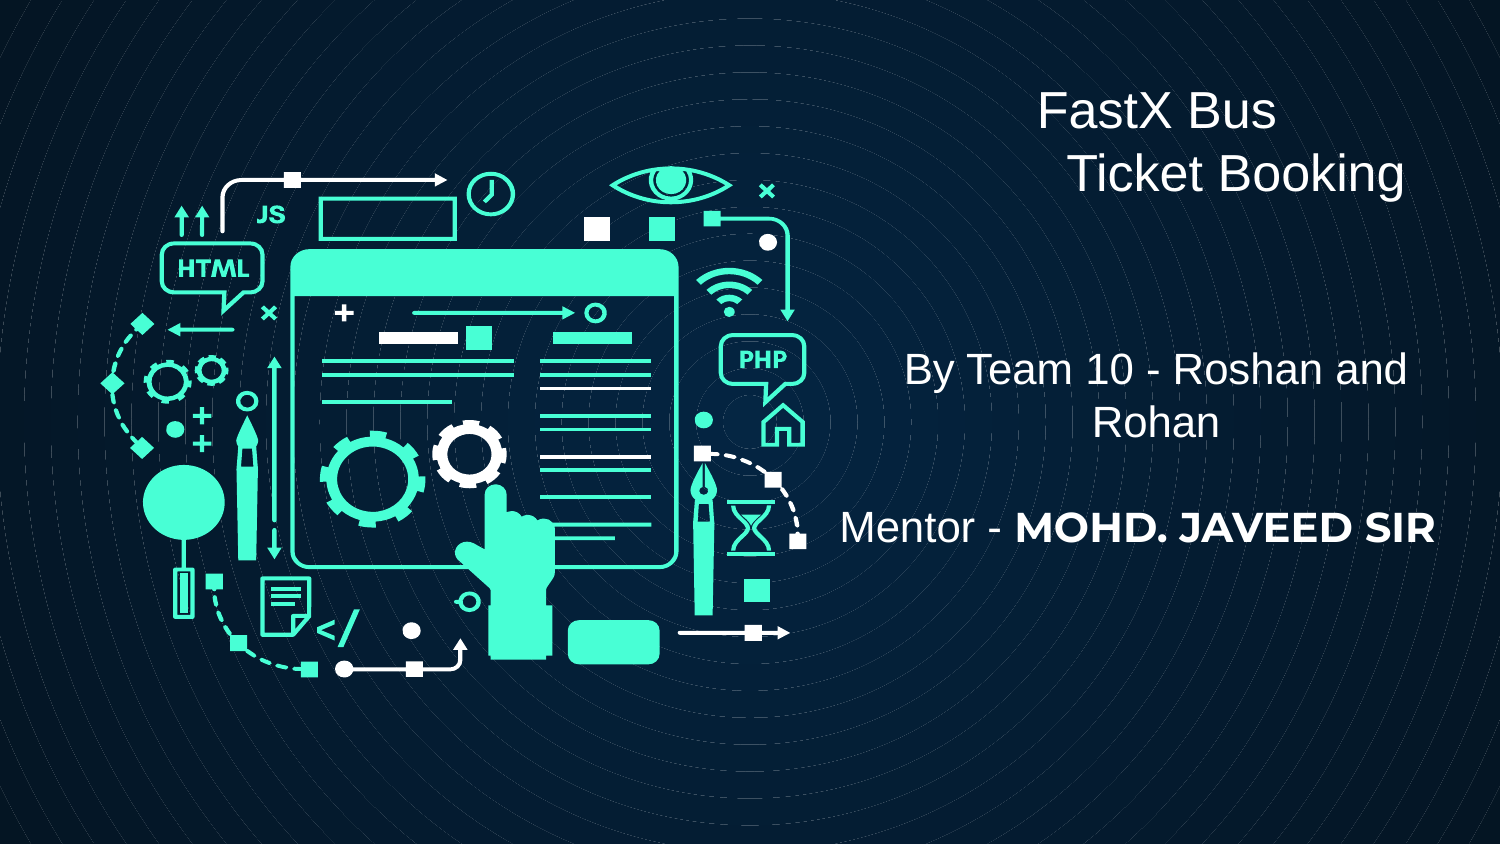

# FastX Bus
Ticket Booking

By Team 10 - Roshan and Rohan

Mentor - MOHD. JAVEED SIR